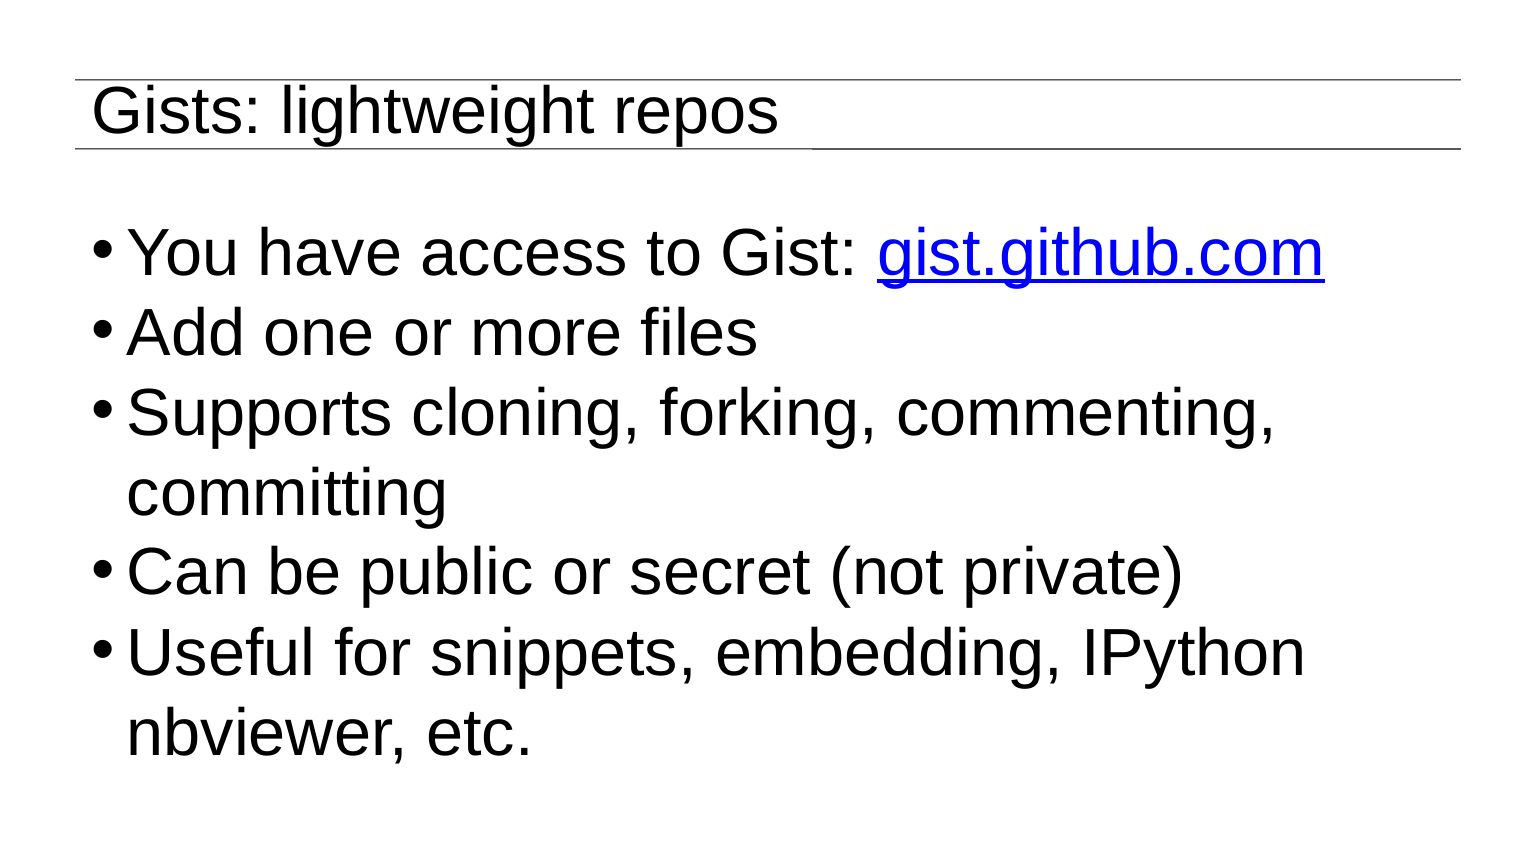

Gists: lightweight repos
You have access to Gist: gist.github.com
Add one or more files
Supports cloning, forking, commenting, committing
Can be public or secret (not private)
Useful for snippets, embedding, IPython nbviewer, etc.